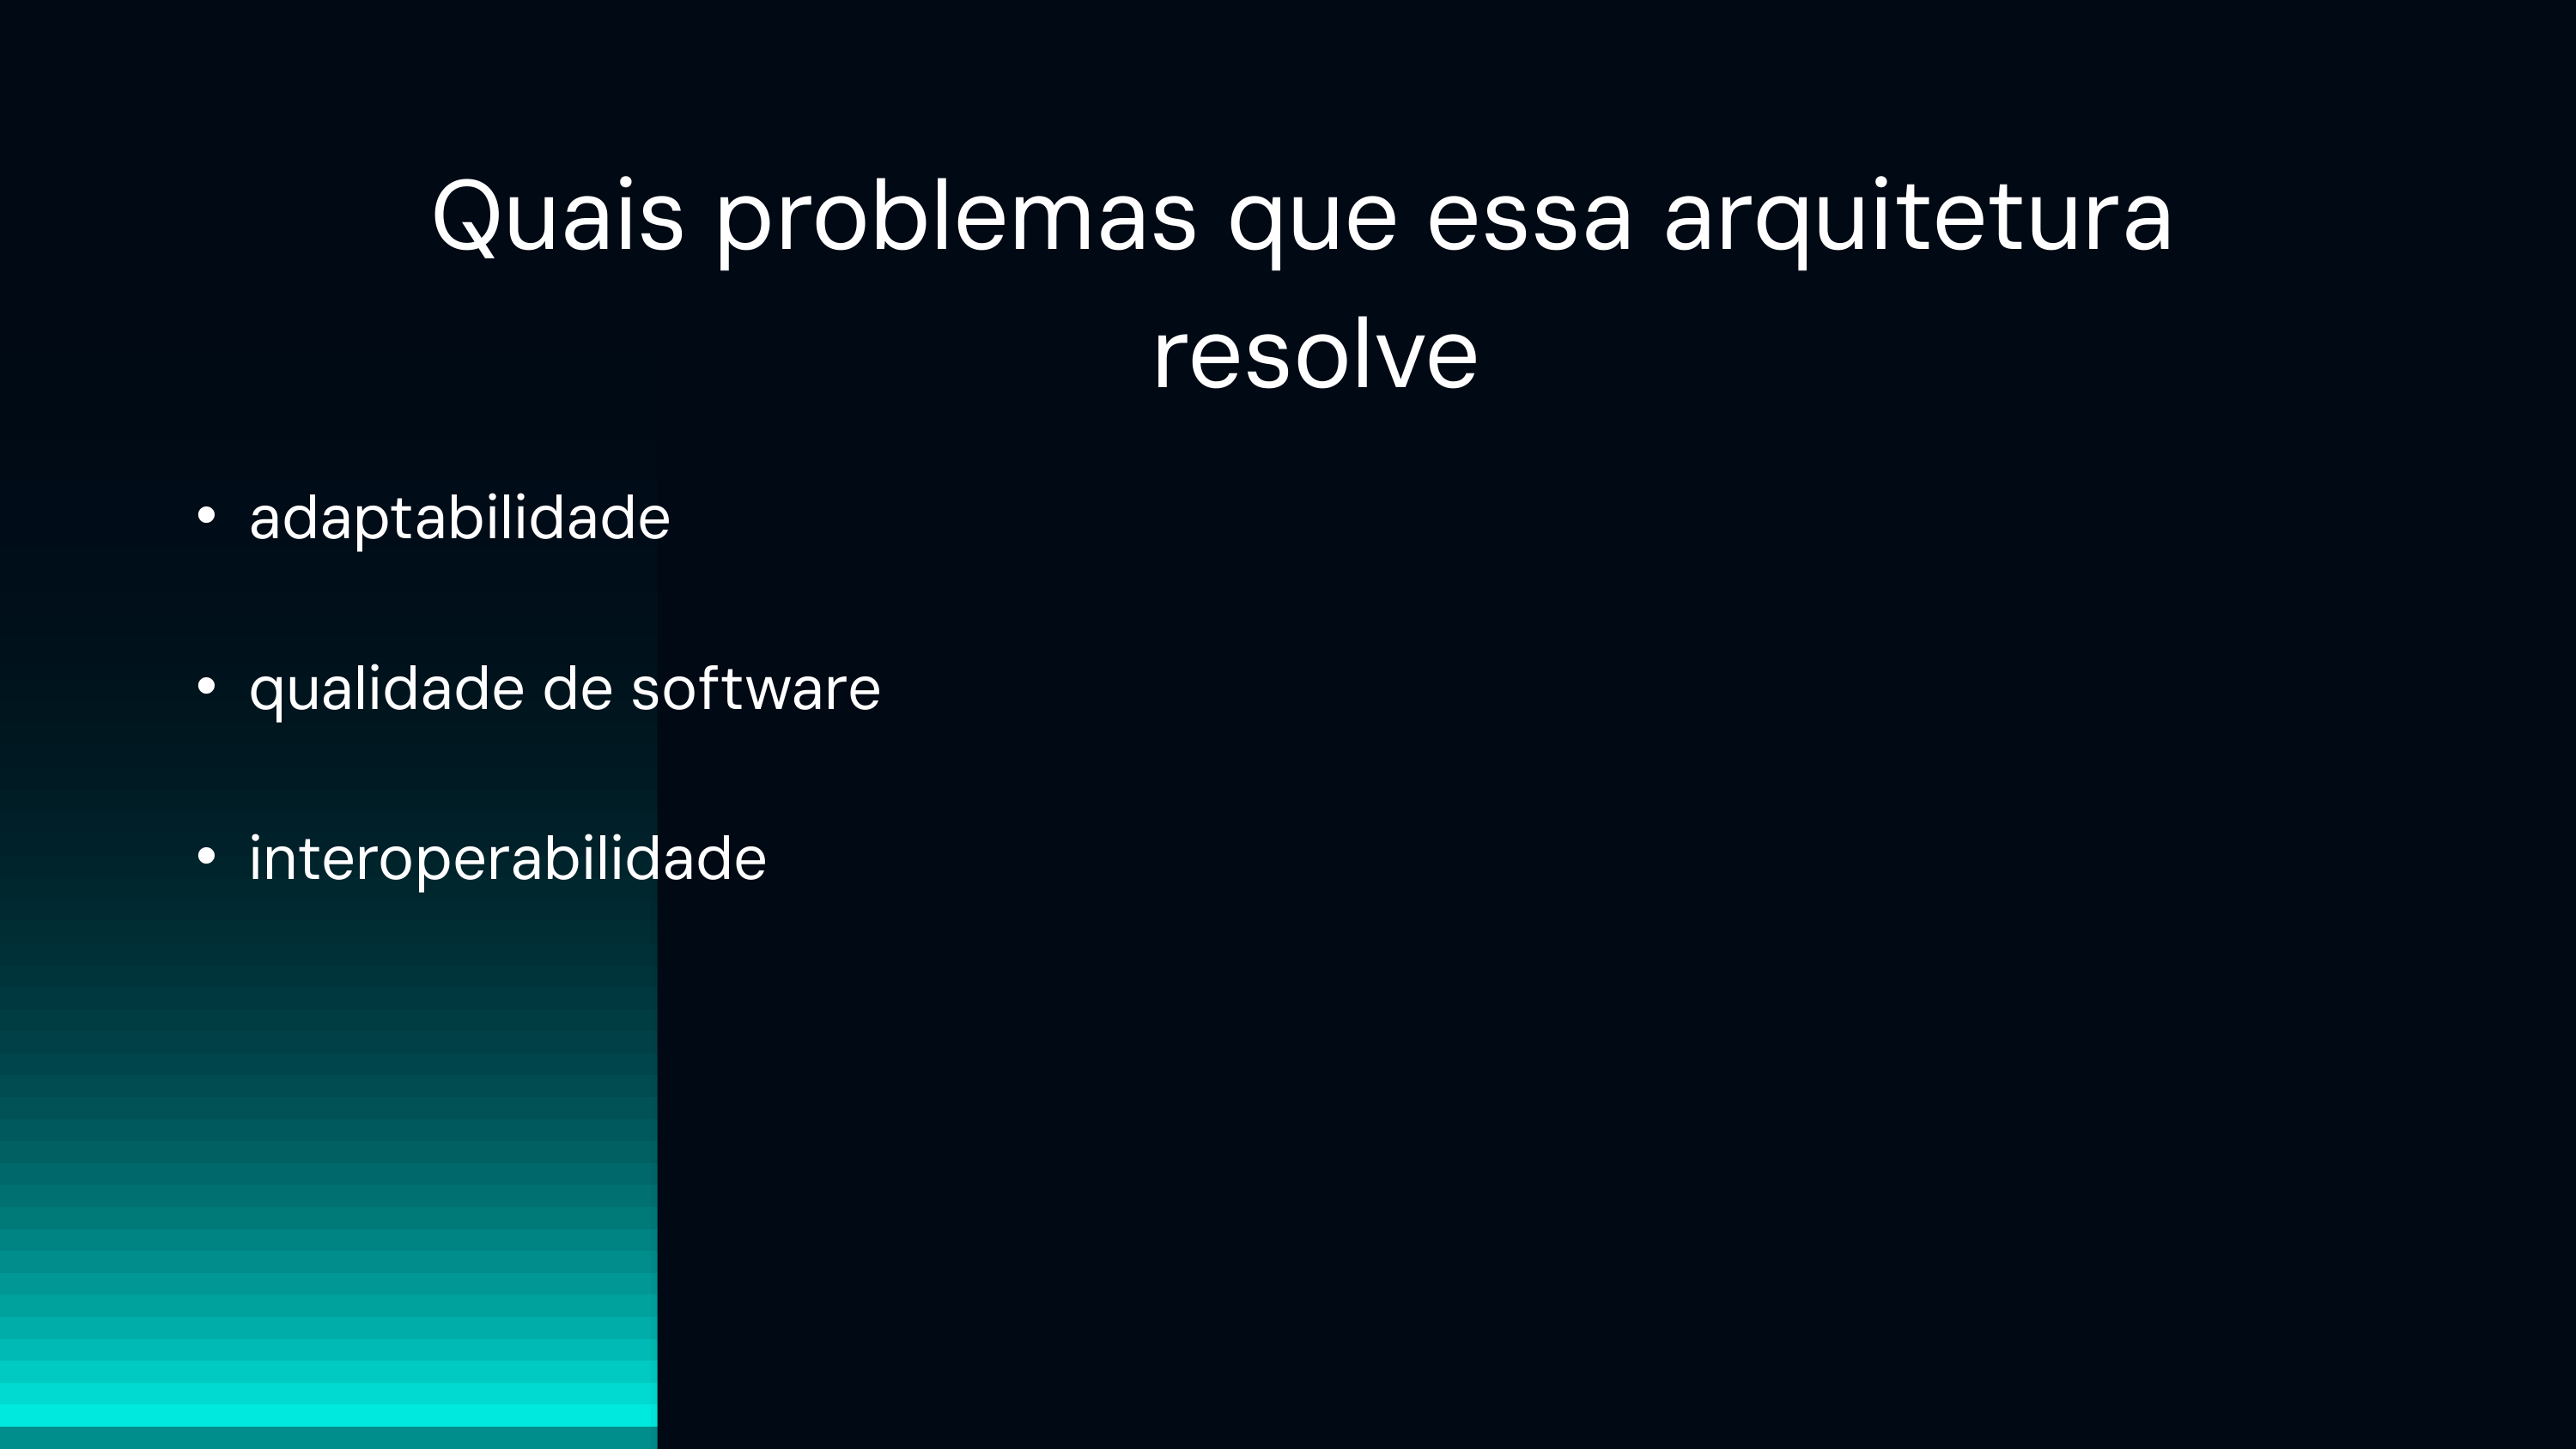

Quais problemas que essa arquitetura
resolve

adaptabilidade

qualidade de software

interoperabilidade